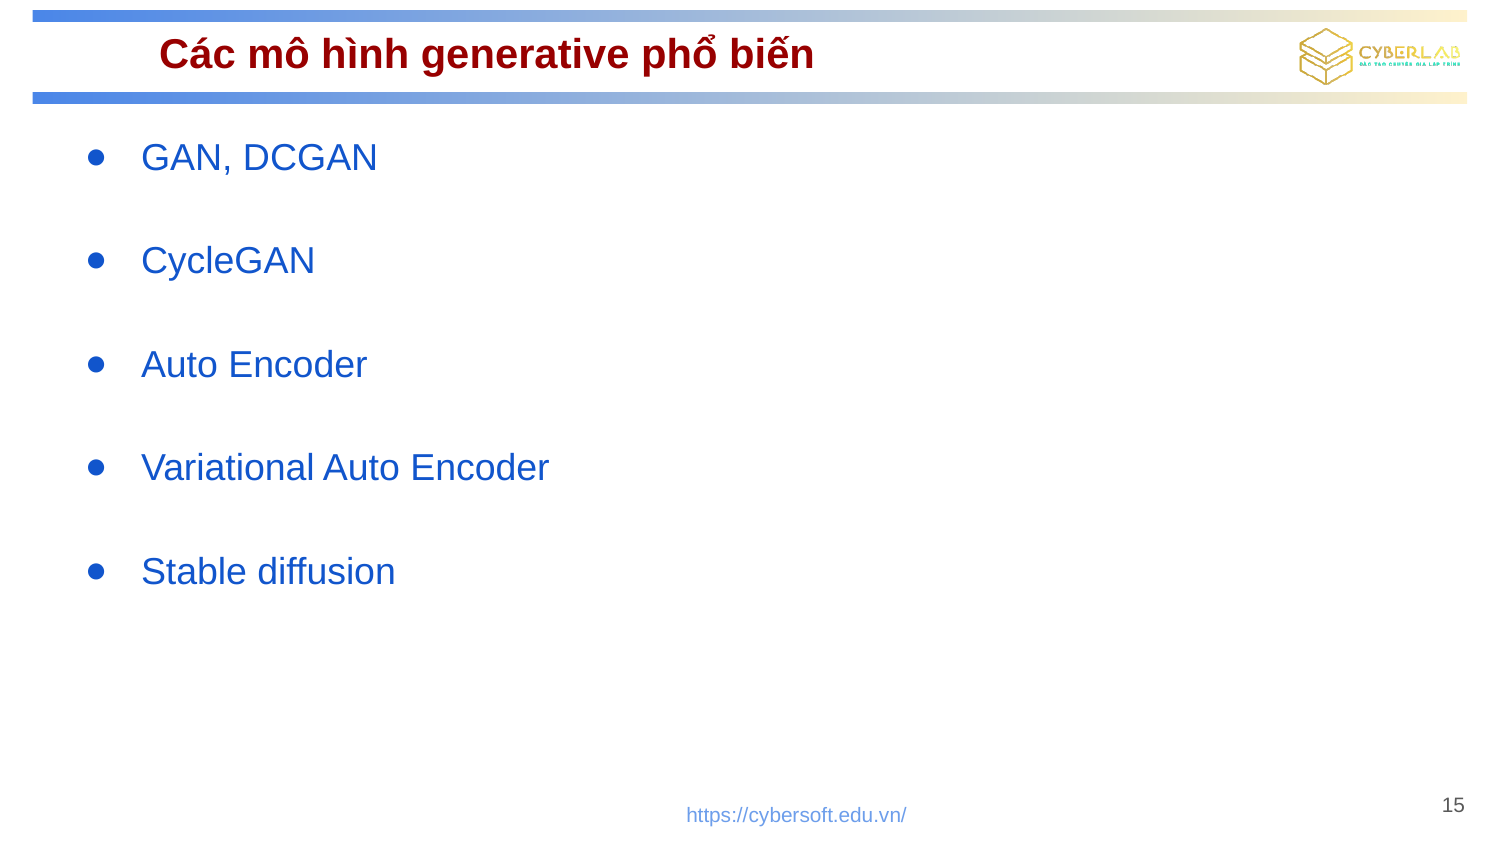

# Các mô hình generative phổ biến
GAN, DCGAN

CycleGAN

Auto Encoder

Variational Auto Encoder

Stable diffusion
15